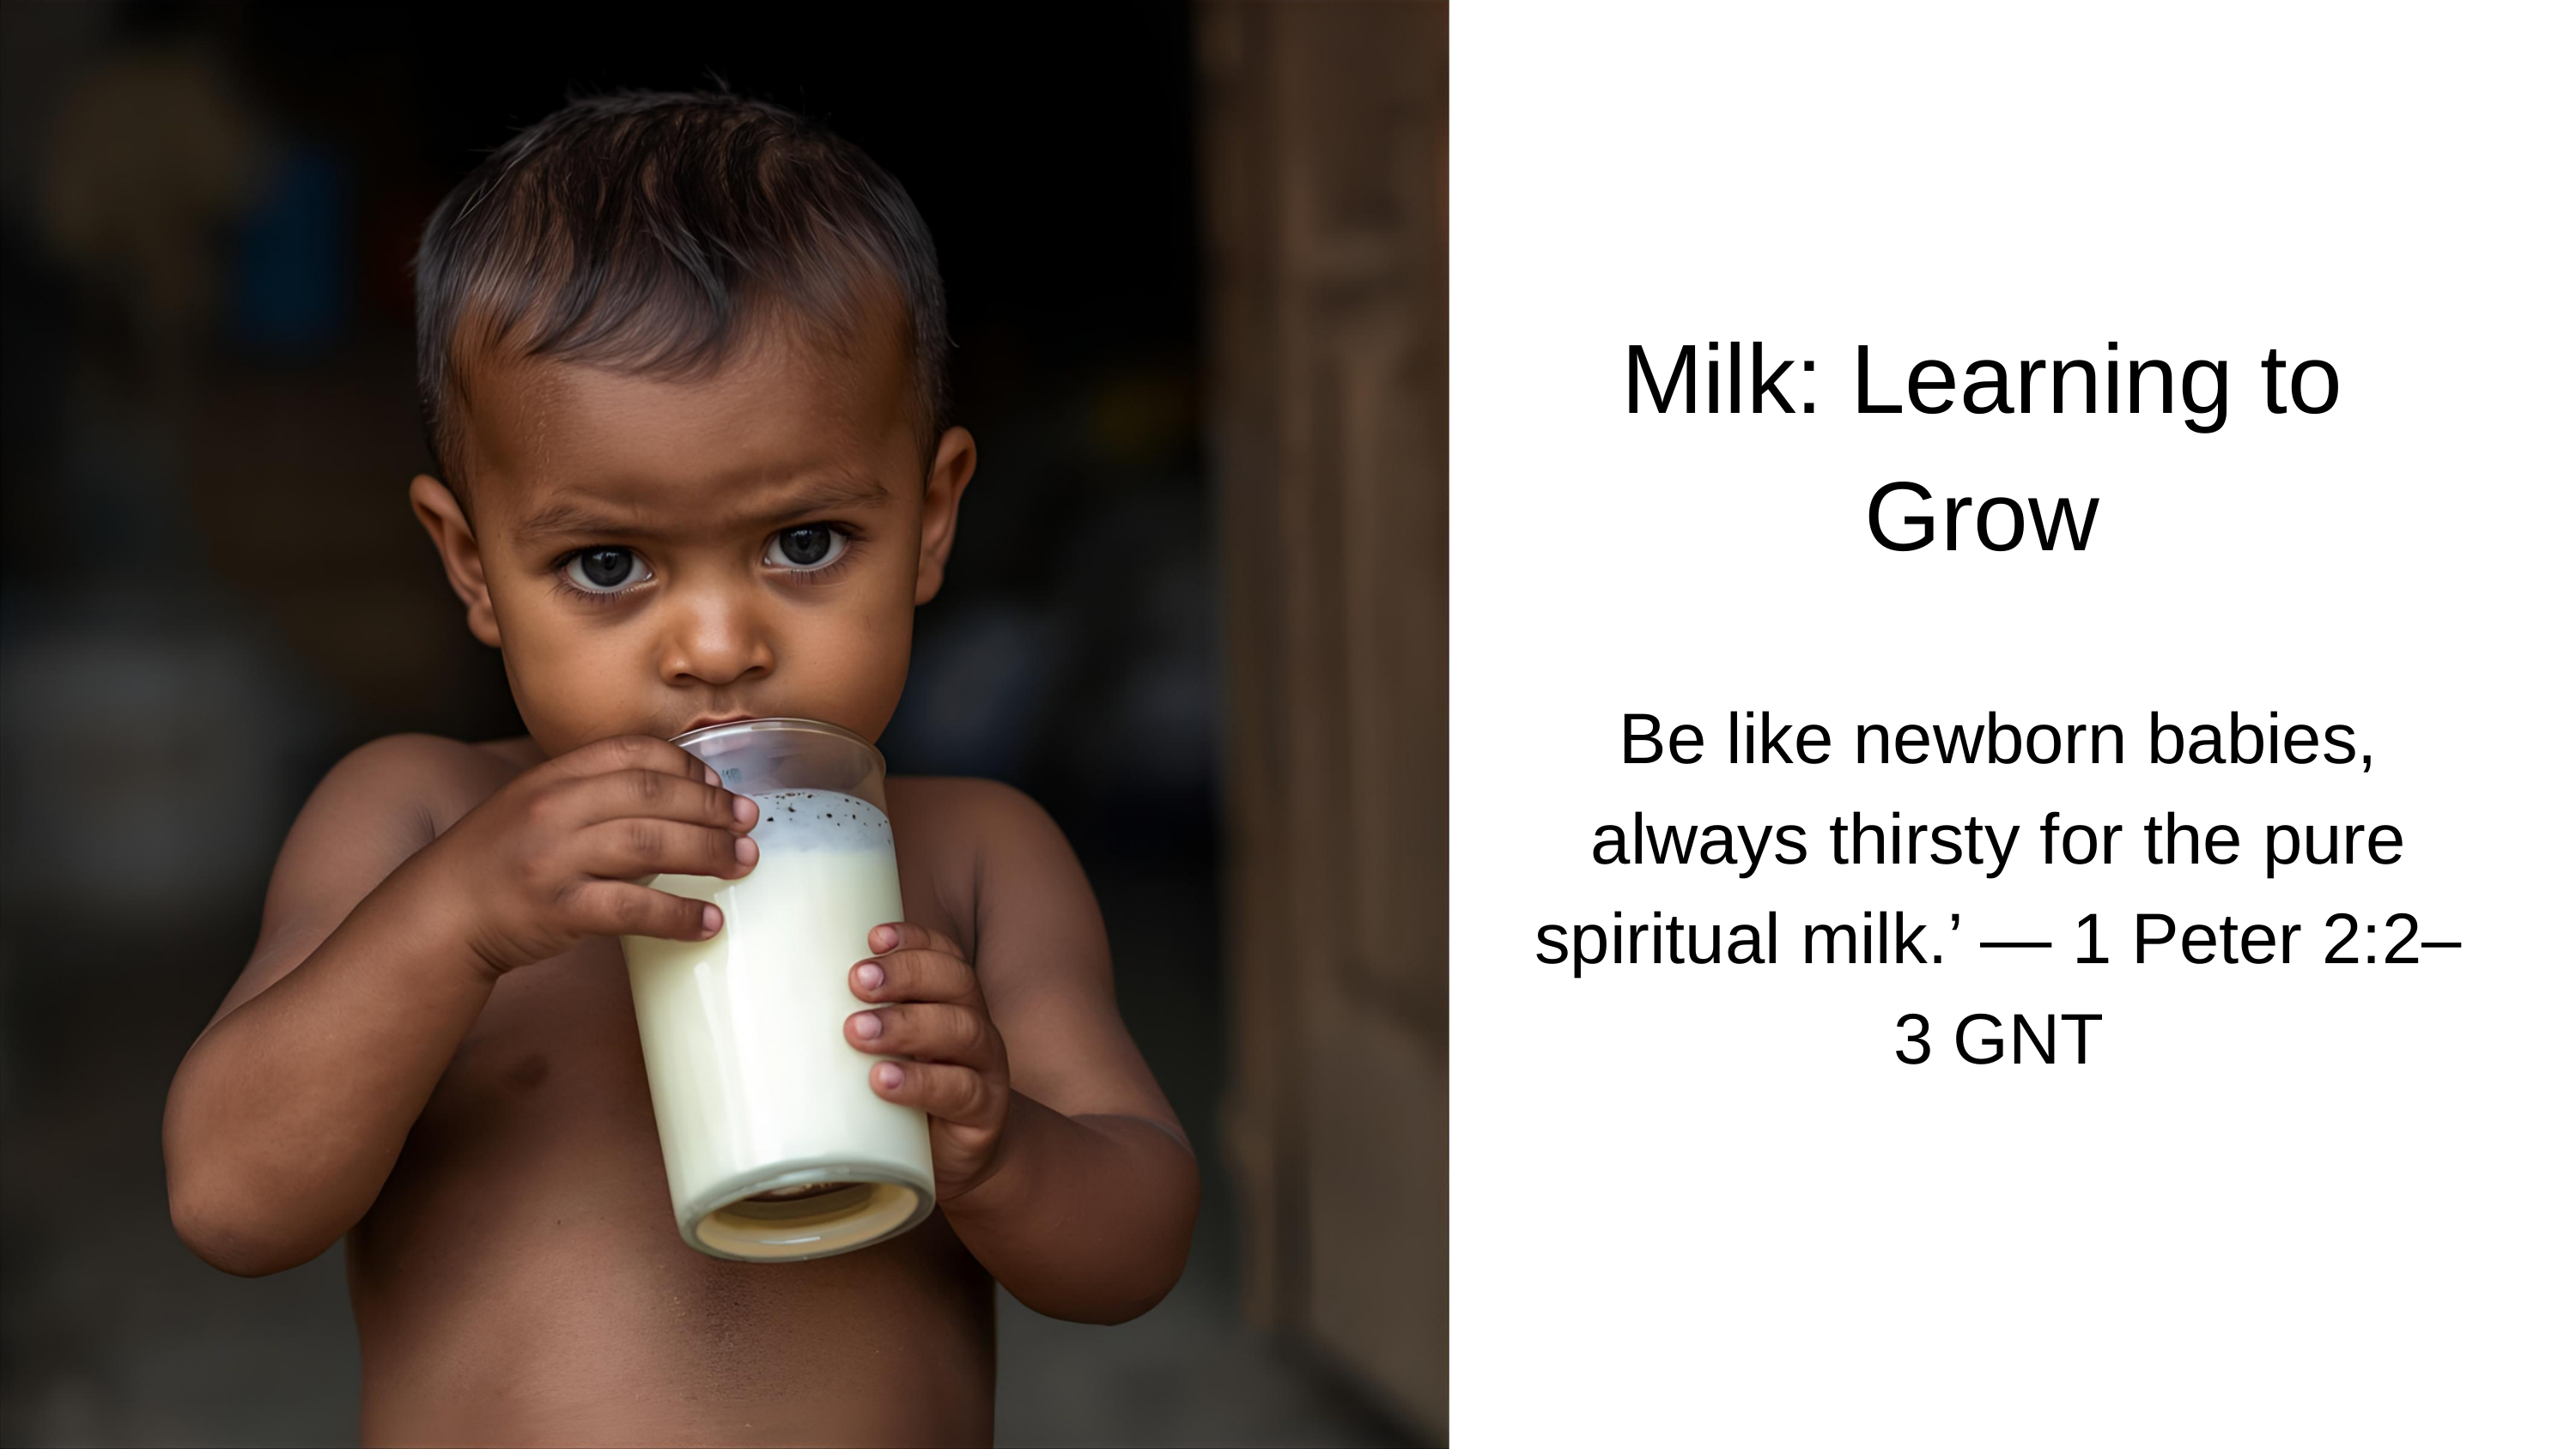

Milk: Learning to Grow
Be like newborn babies, always thirsty for the pure spiritual milk.’ — 1 Peter 2:2–3 GNT